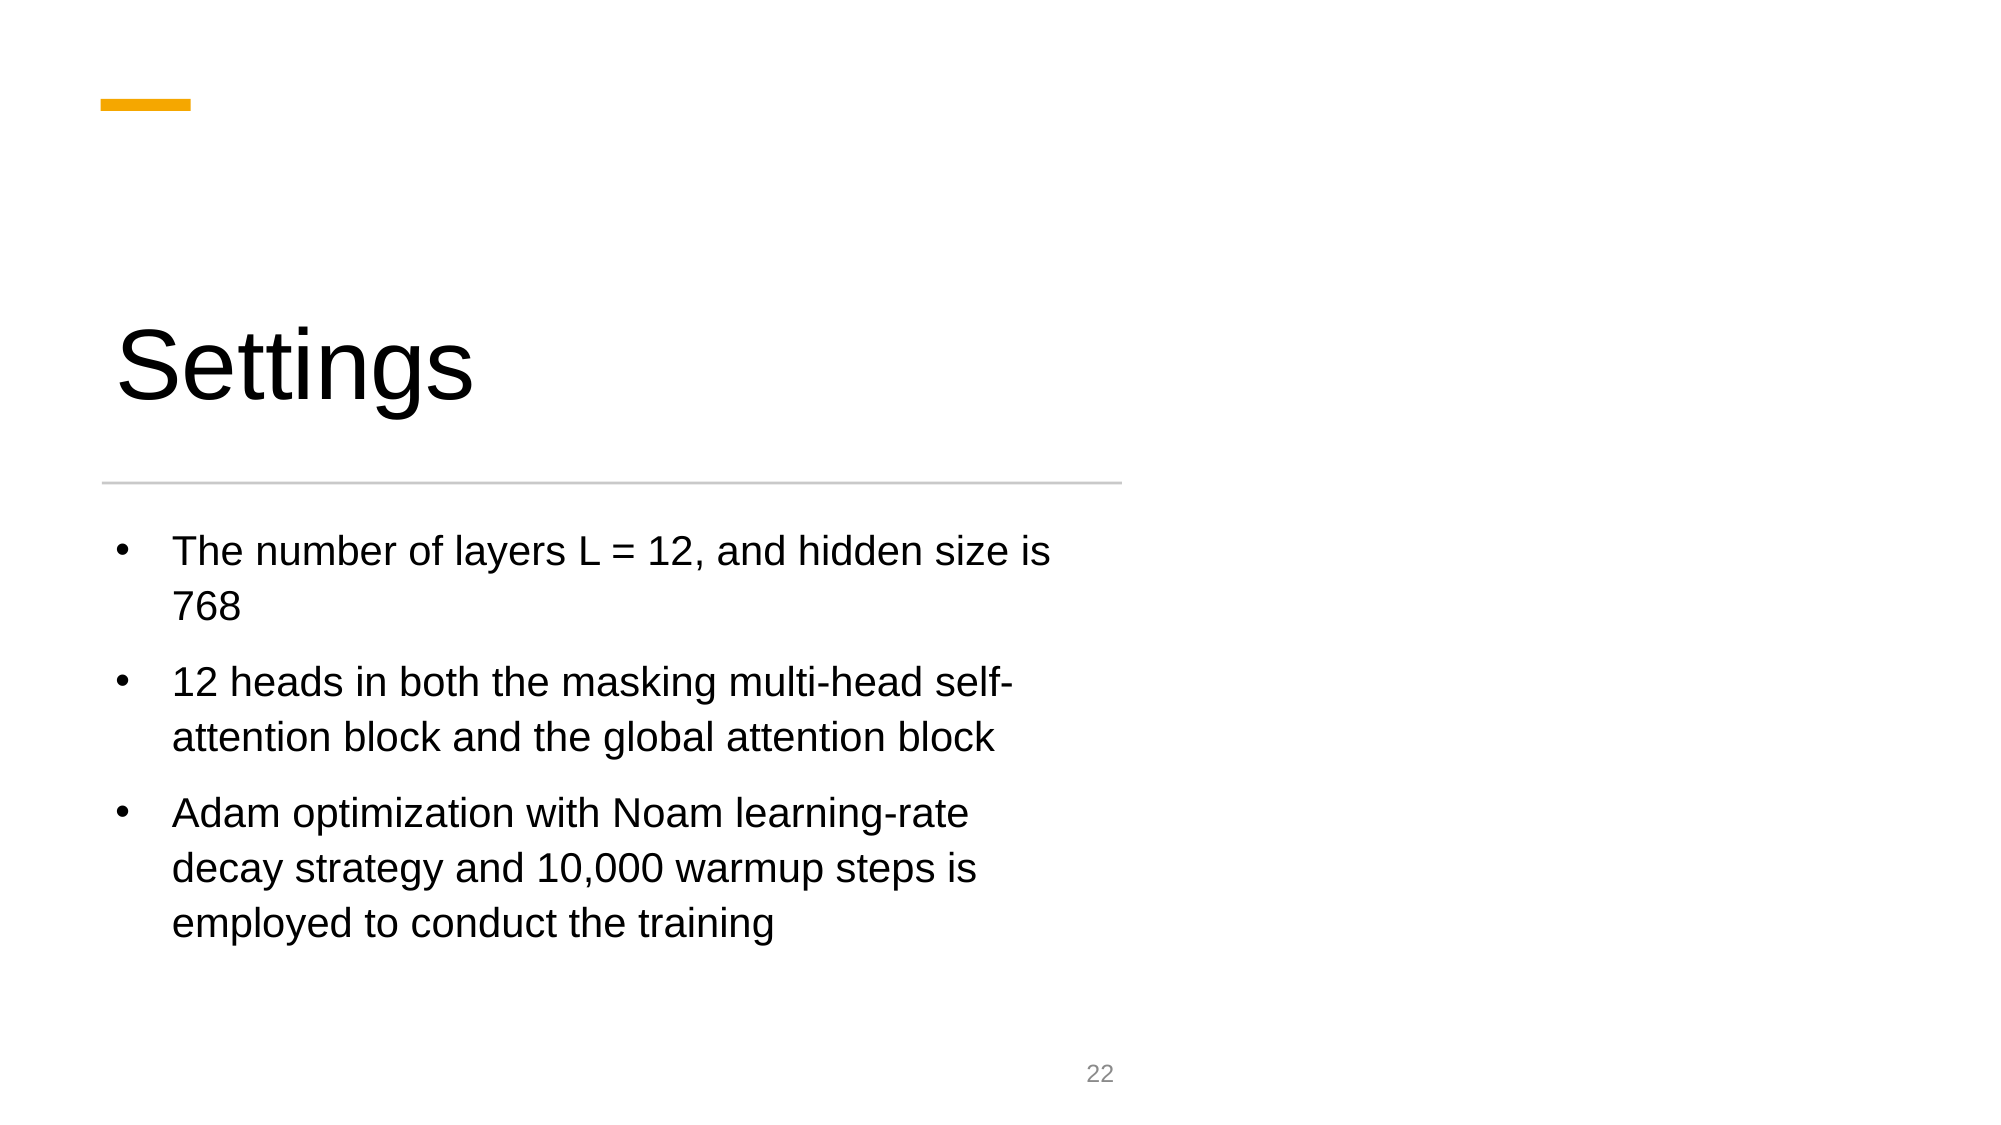

# Settings

The number of layers L = 12, and hidden size is 768
12 heads in both the masking multi-head self-attention block and the global attention block
Adam optimization with Noam learning-rate decay strategy and 10,000 warmup steps is employed to conduct the training
22